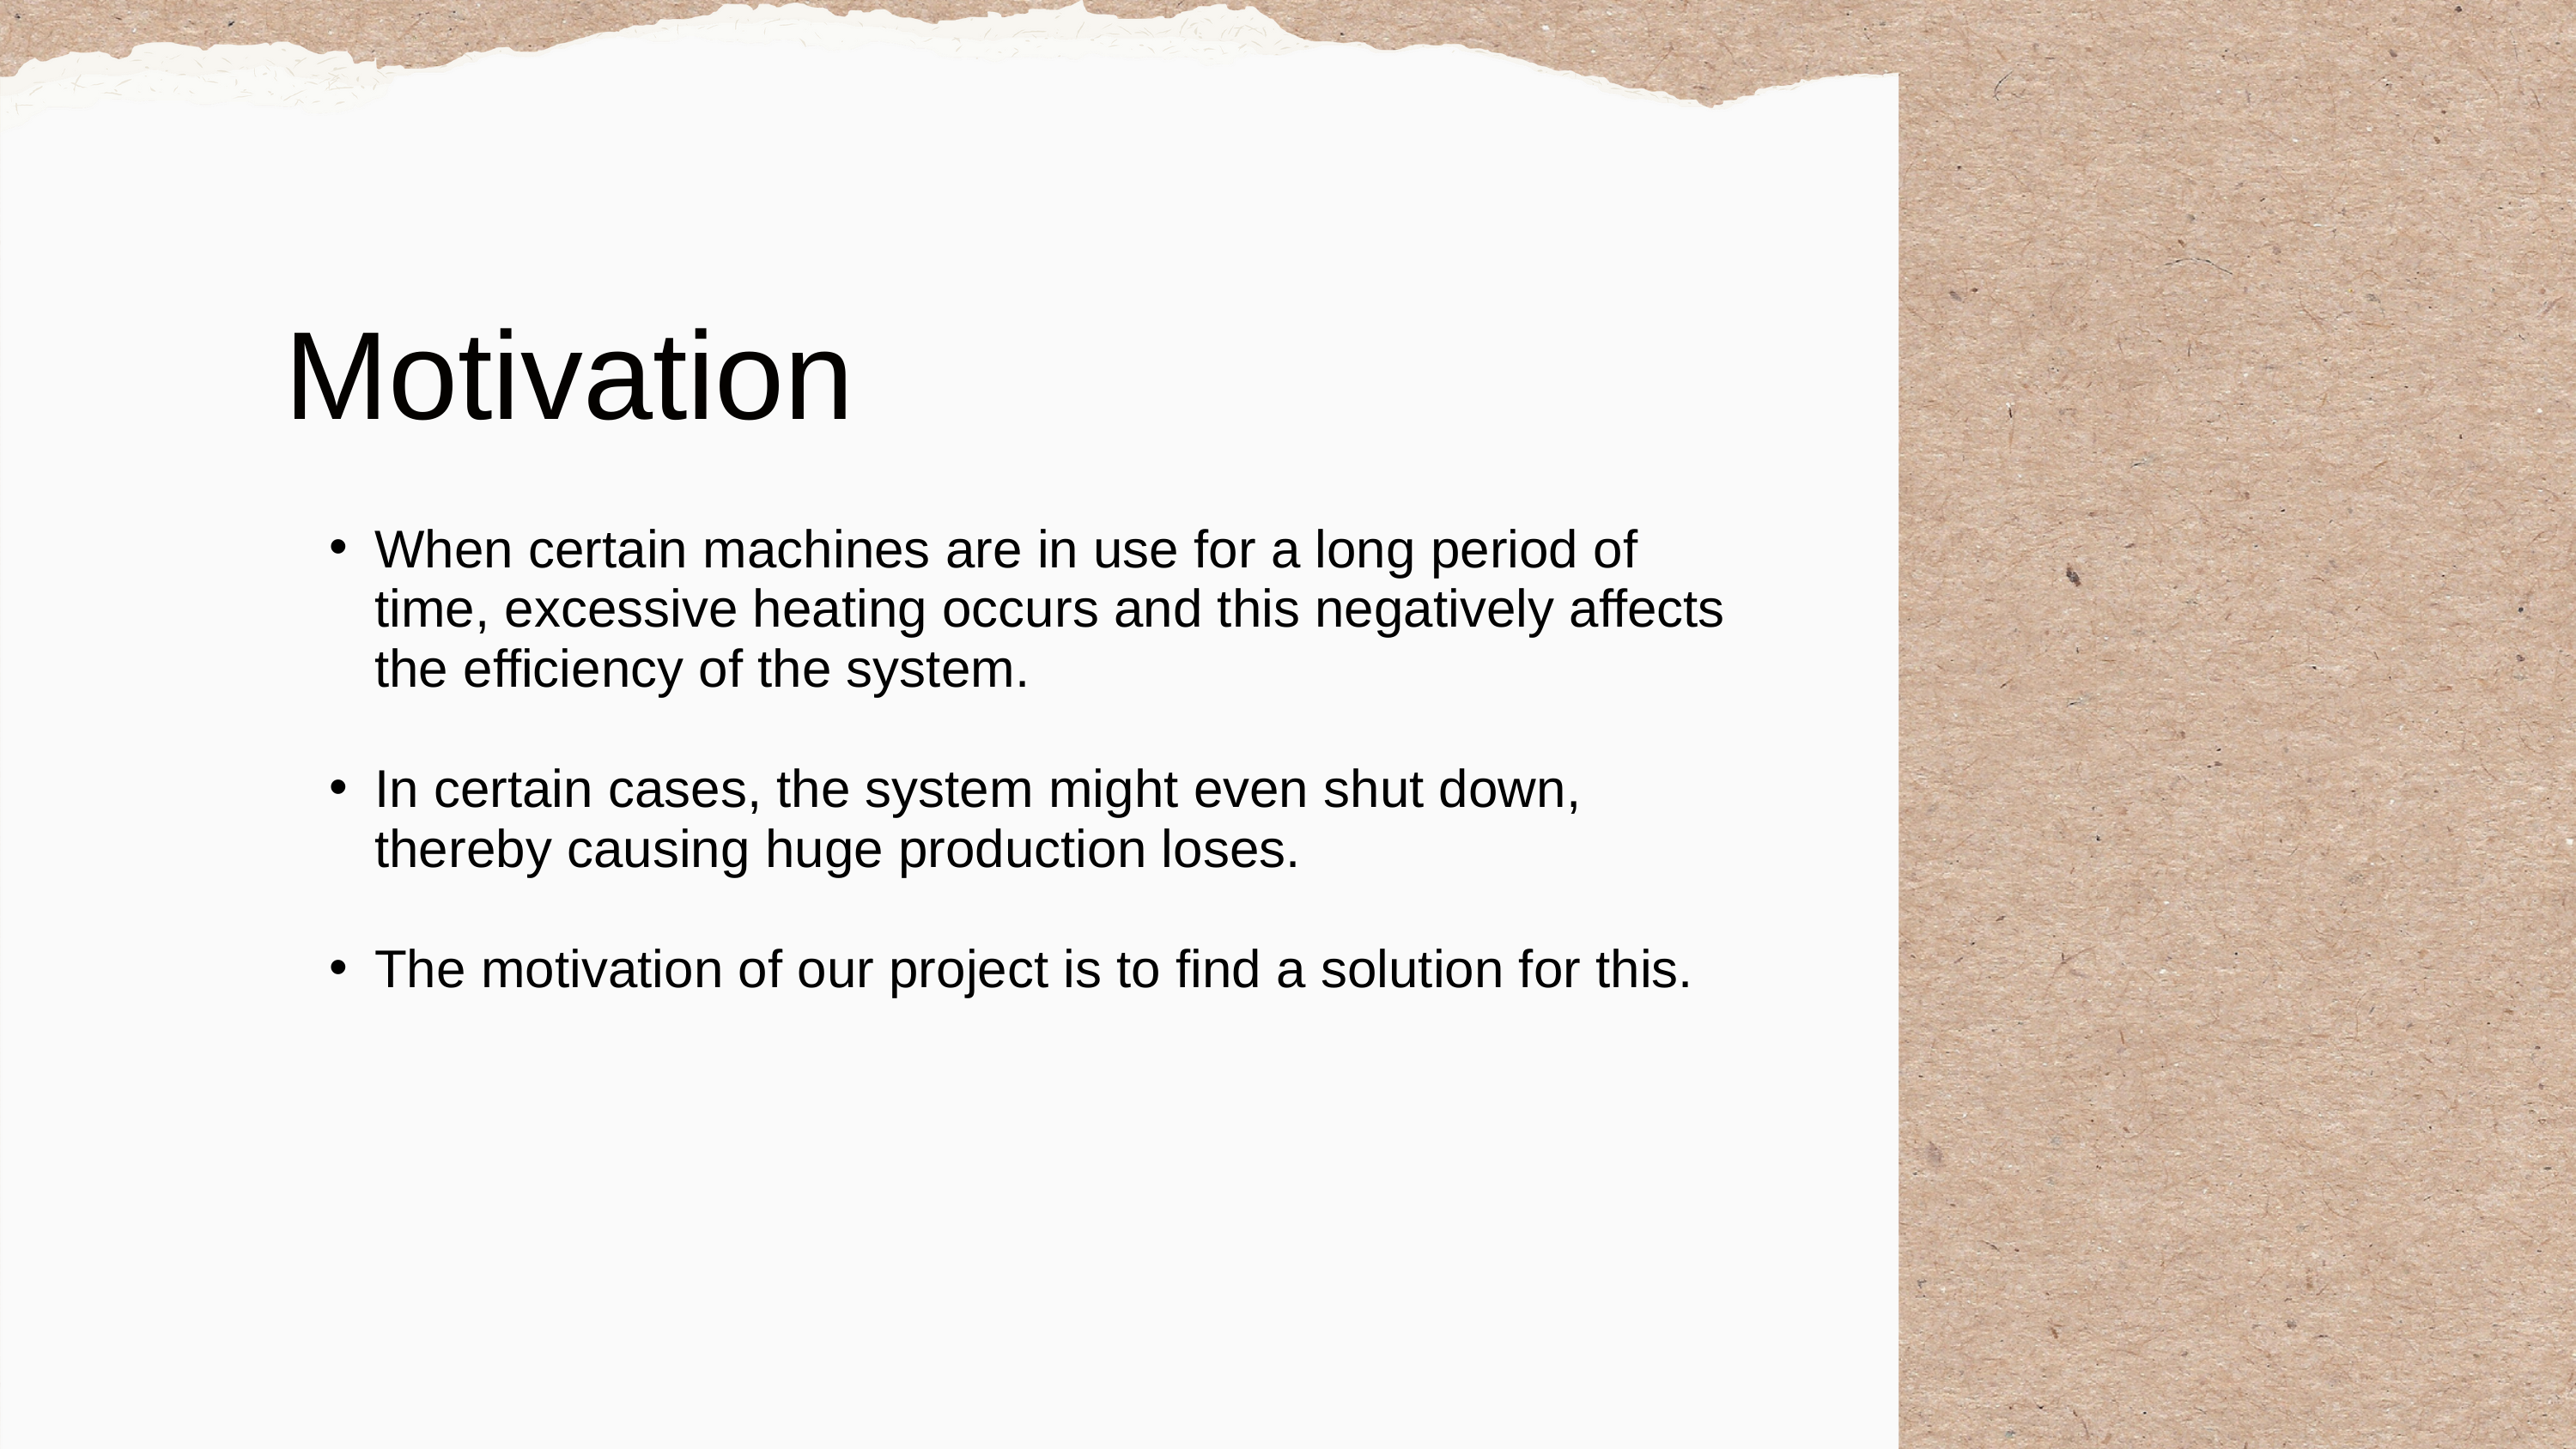

Motivation
When certain machines are in use for a long period of time, excessive heating occurs and this negatively affects the efficiency of the system.

In certain cases, the system might even shut down, thereby causing huge production loses.

The motivation of our project is to find a solution for this.